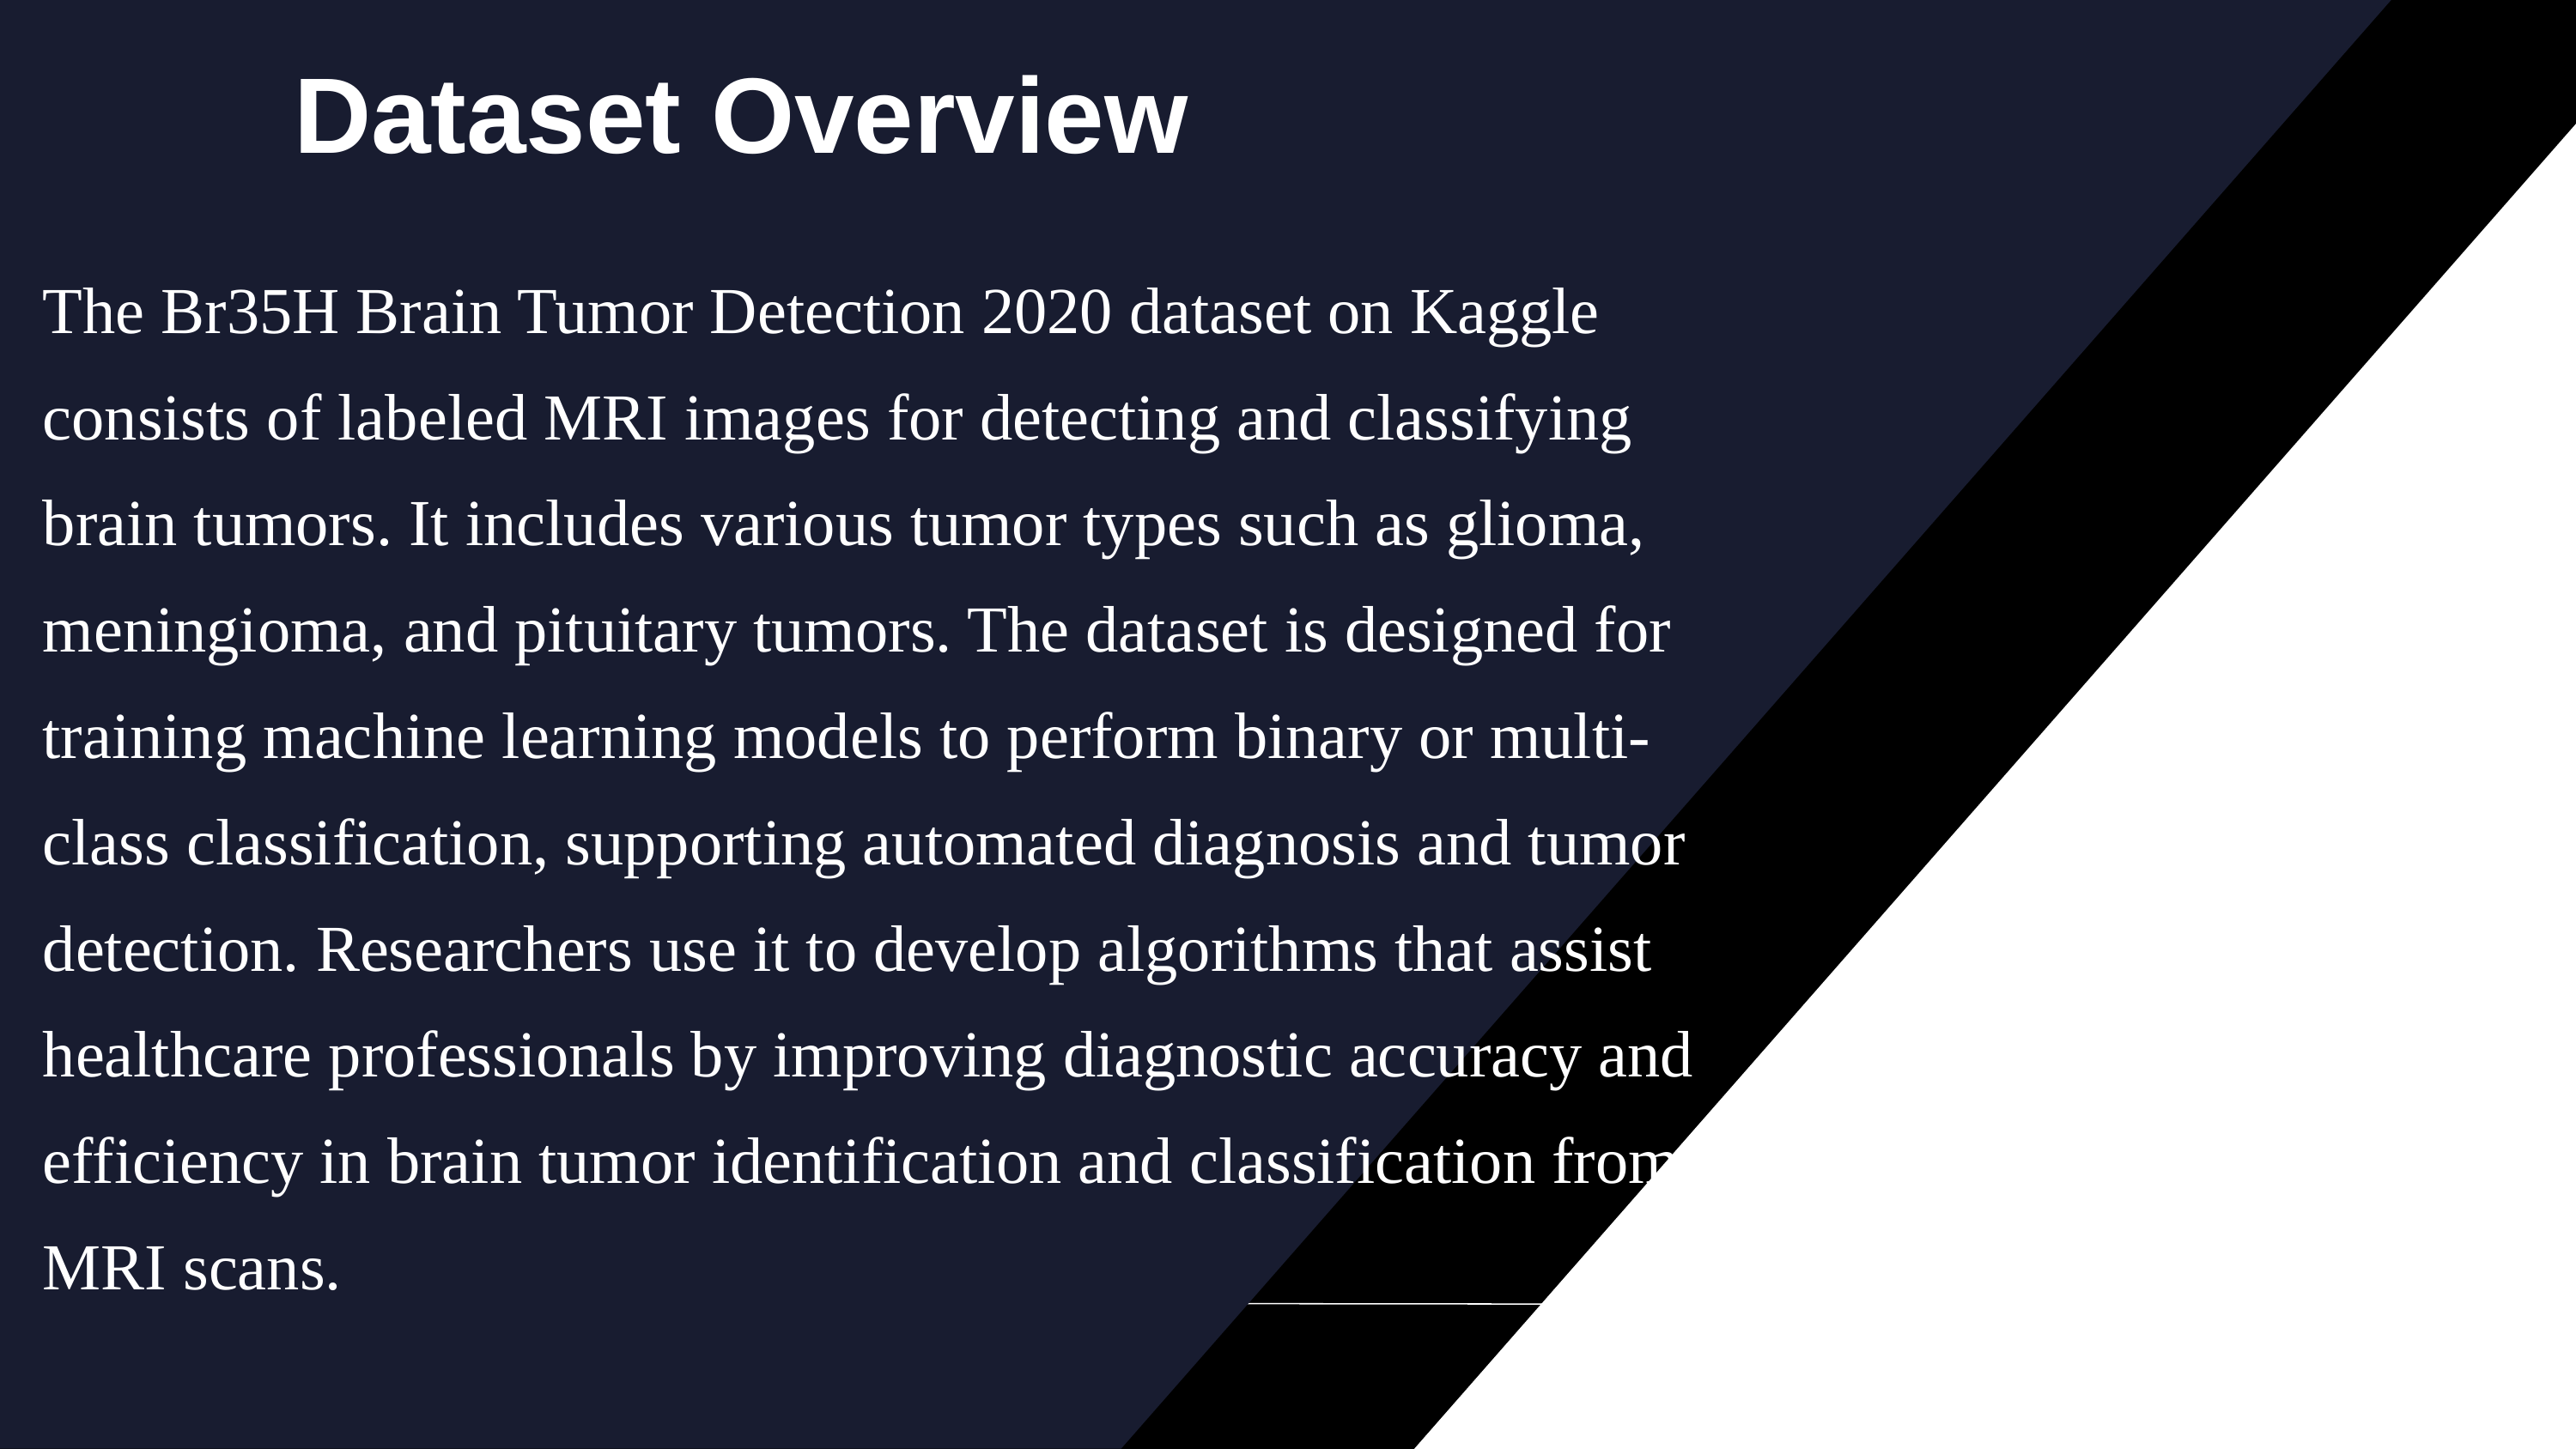

Dataset Overview
The Br35H Brain Tumor Detection 2020 dataset on Kaggle consists of labeled MRI images for detecting and classifying brain tumors. It includes various tumor types such as glioma, meningioma, and pituitary tumors. The dataset is designed for training machine learning models to perform binary or multi-class classification, supporting automated diagnosis and tumor detection. Researchers use it to develop algorithms that assist healthcare professionals by improving diagnostic accuracy and efficiency in brain tumor identification and classification from MRI scans.